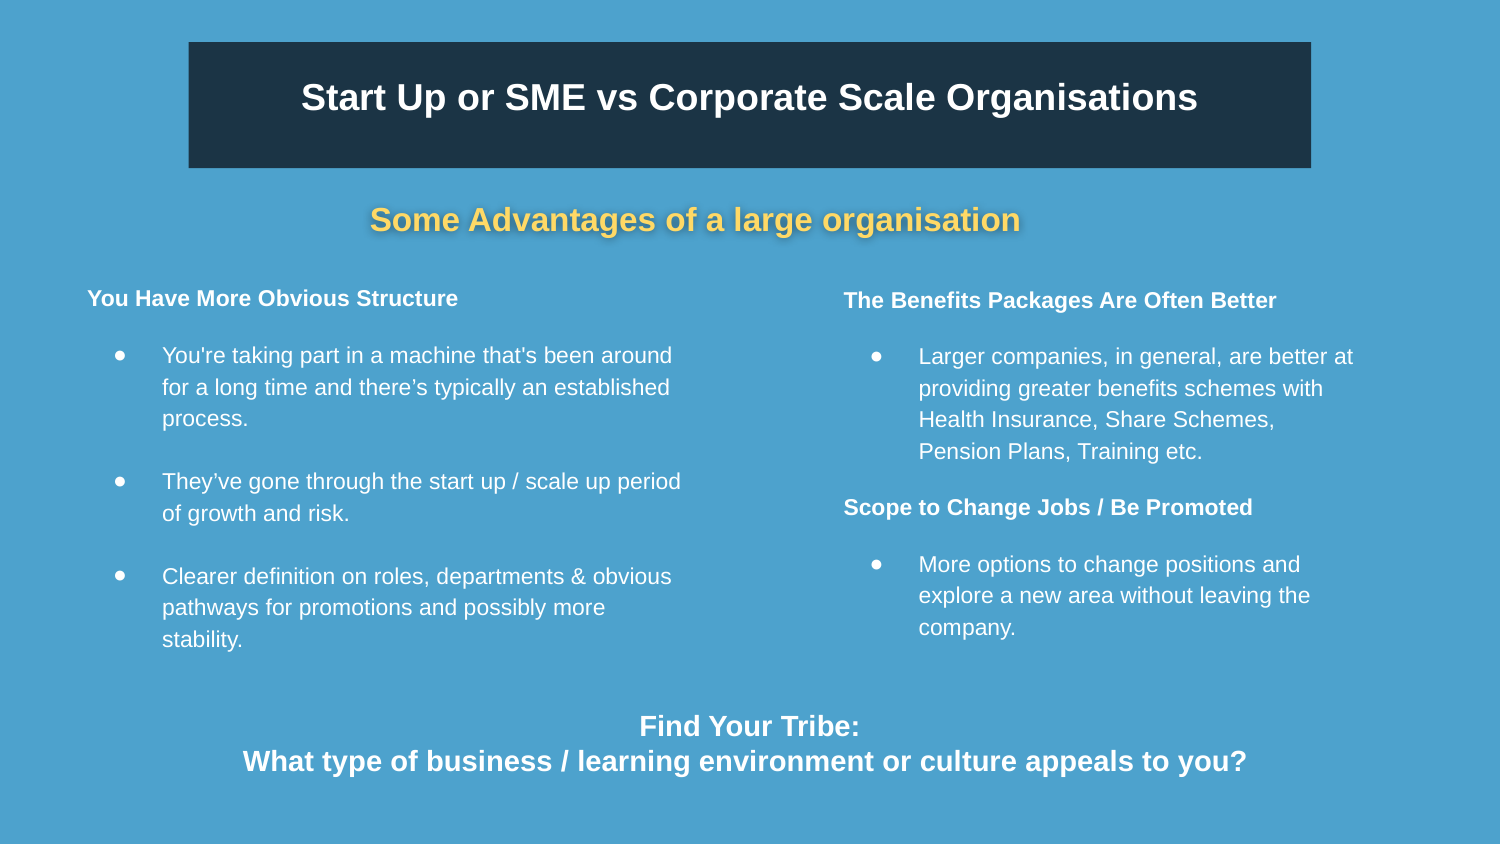

Start Up or SME vs Corporate Scale Organisations

Some Advantages of a large organisation

You Have More Obvious Structure
You're taking part in a machine that's been around for a long time and there’s typically an established process.
They’ve gone through the start up / scale up period of growth and risk.
Clearer definition on roles, departments & obvious pathways for promotions and possibly more stability.

The Benefits Packages Are Often Better
Larger companies, in general, are better at providing greater benefits schemes with Health Insurance, Share Schemes, Pension Plans, Training etc.
Scope to Change Jobs / Be Promoted
More options to change positions and explore a new area without leaving the company.

Find Your Tribe:
What type of business / learning environment or culture appeals to you?